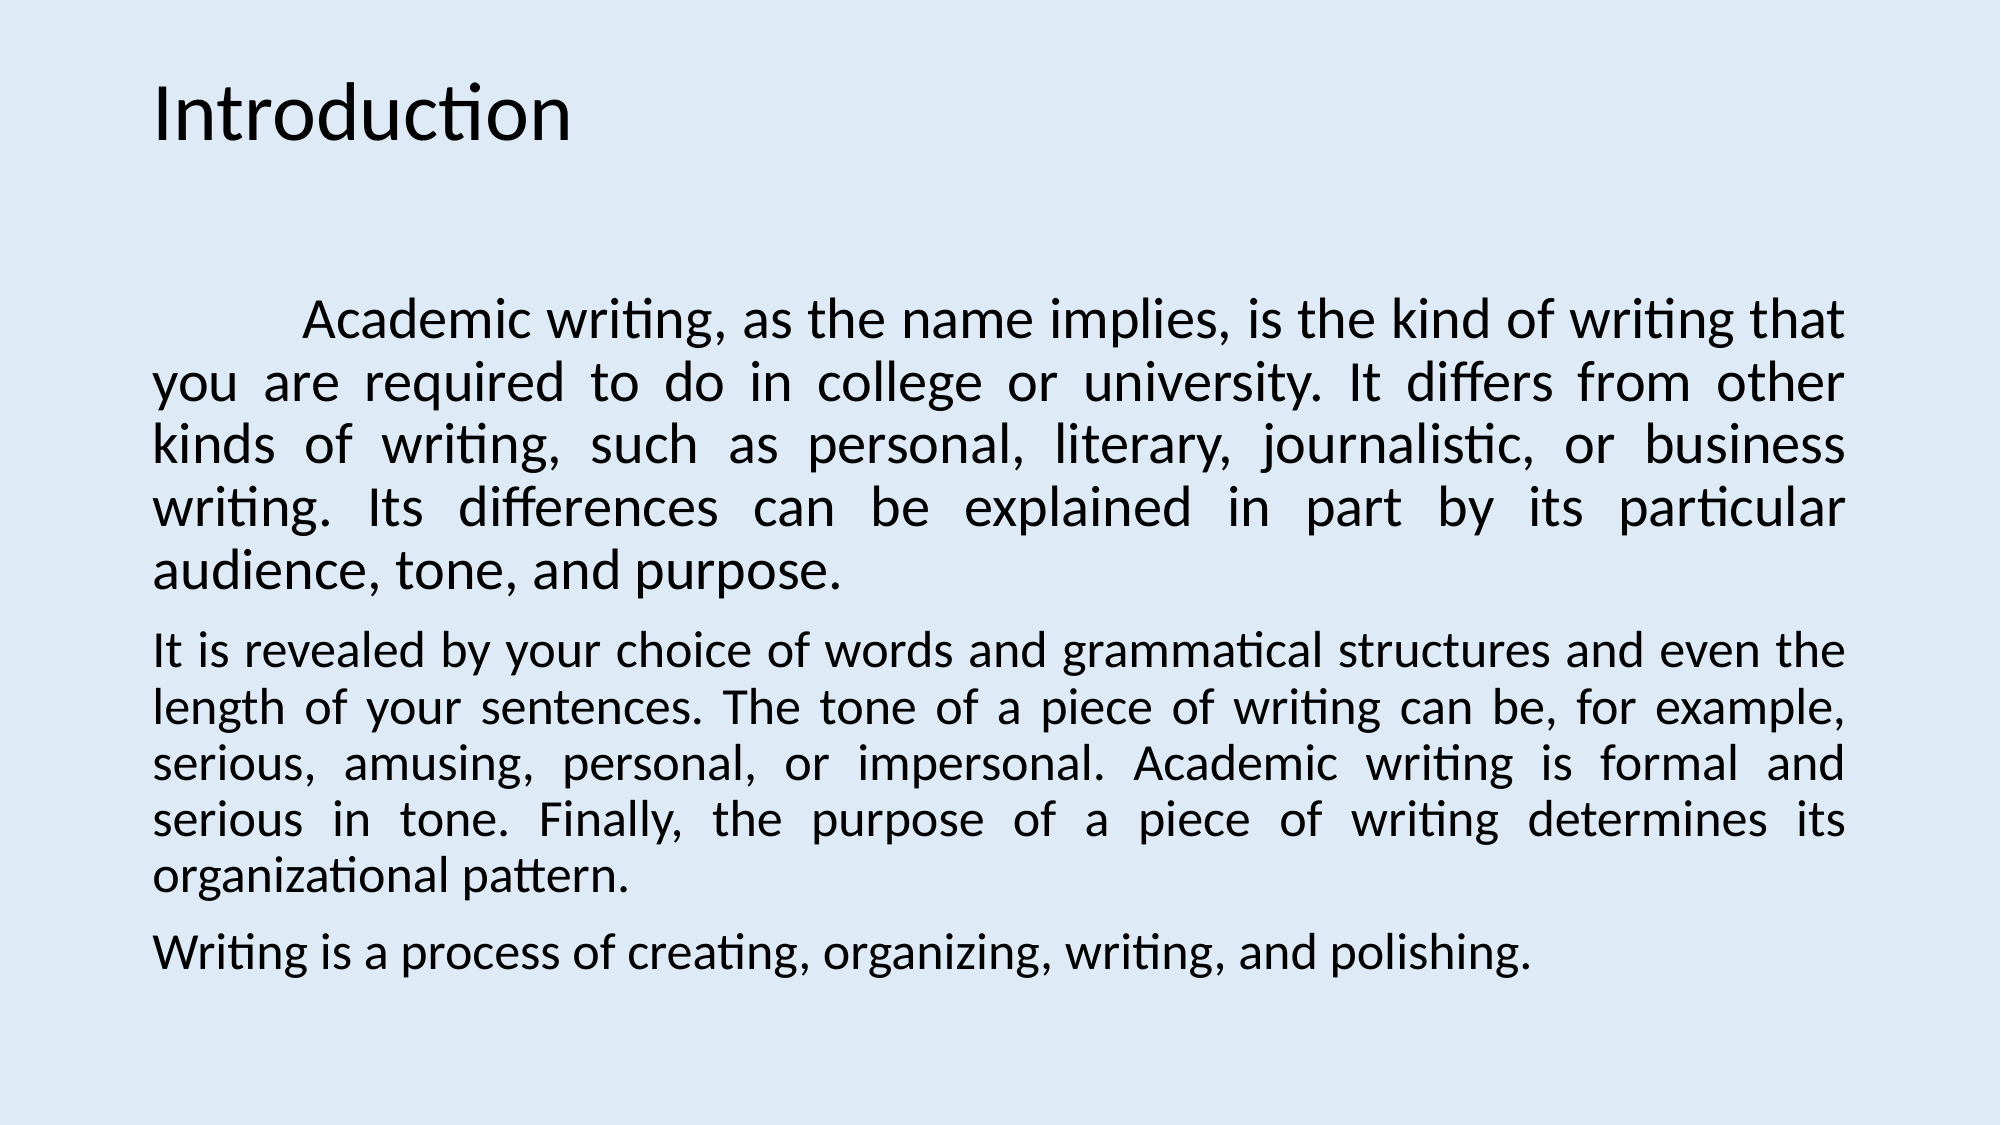

# Introduction
	Academic writing, as the name implies, is the kind of writing that you are required to do in college or university. It differs from other kinds of writing, such as personal, literary, journalistic, or business writing. Its differences can be explained in part by its particular audience, tone, and purpose.
It is revealed by your choice of words and grammatical structures and even the length of your sentences. The tone of a piece of writing can be, for example, serious, amusing, personal, or impersonal. Academic writing is formal and serious in tone. Finally, the purpose of a piece of writing determines its organizational pattern.
Writing is a process of creating, organizing, writing, and polishing.